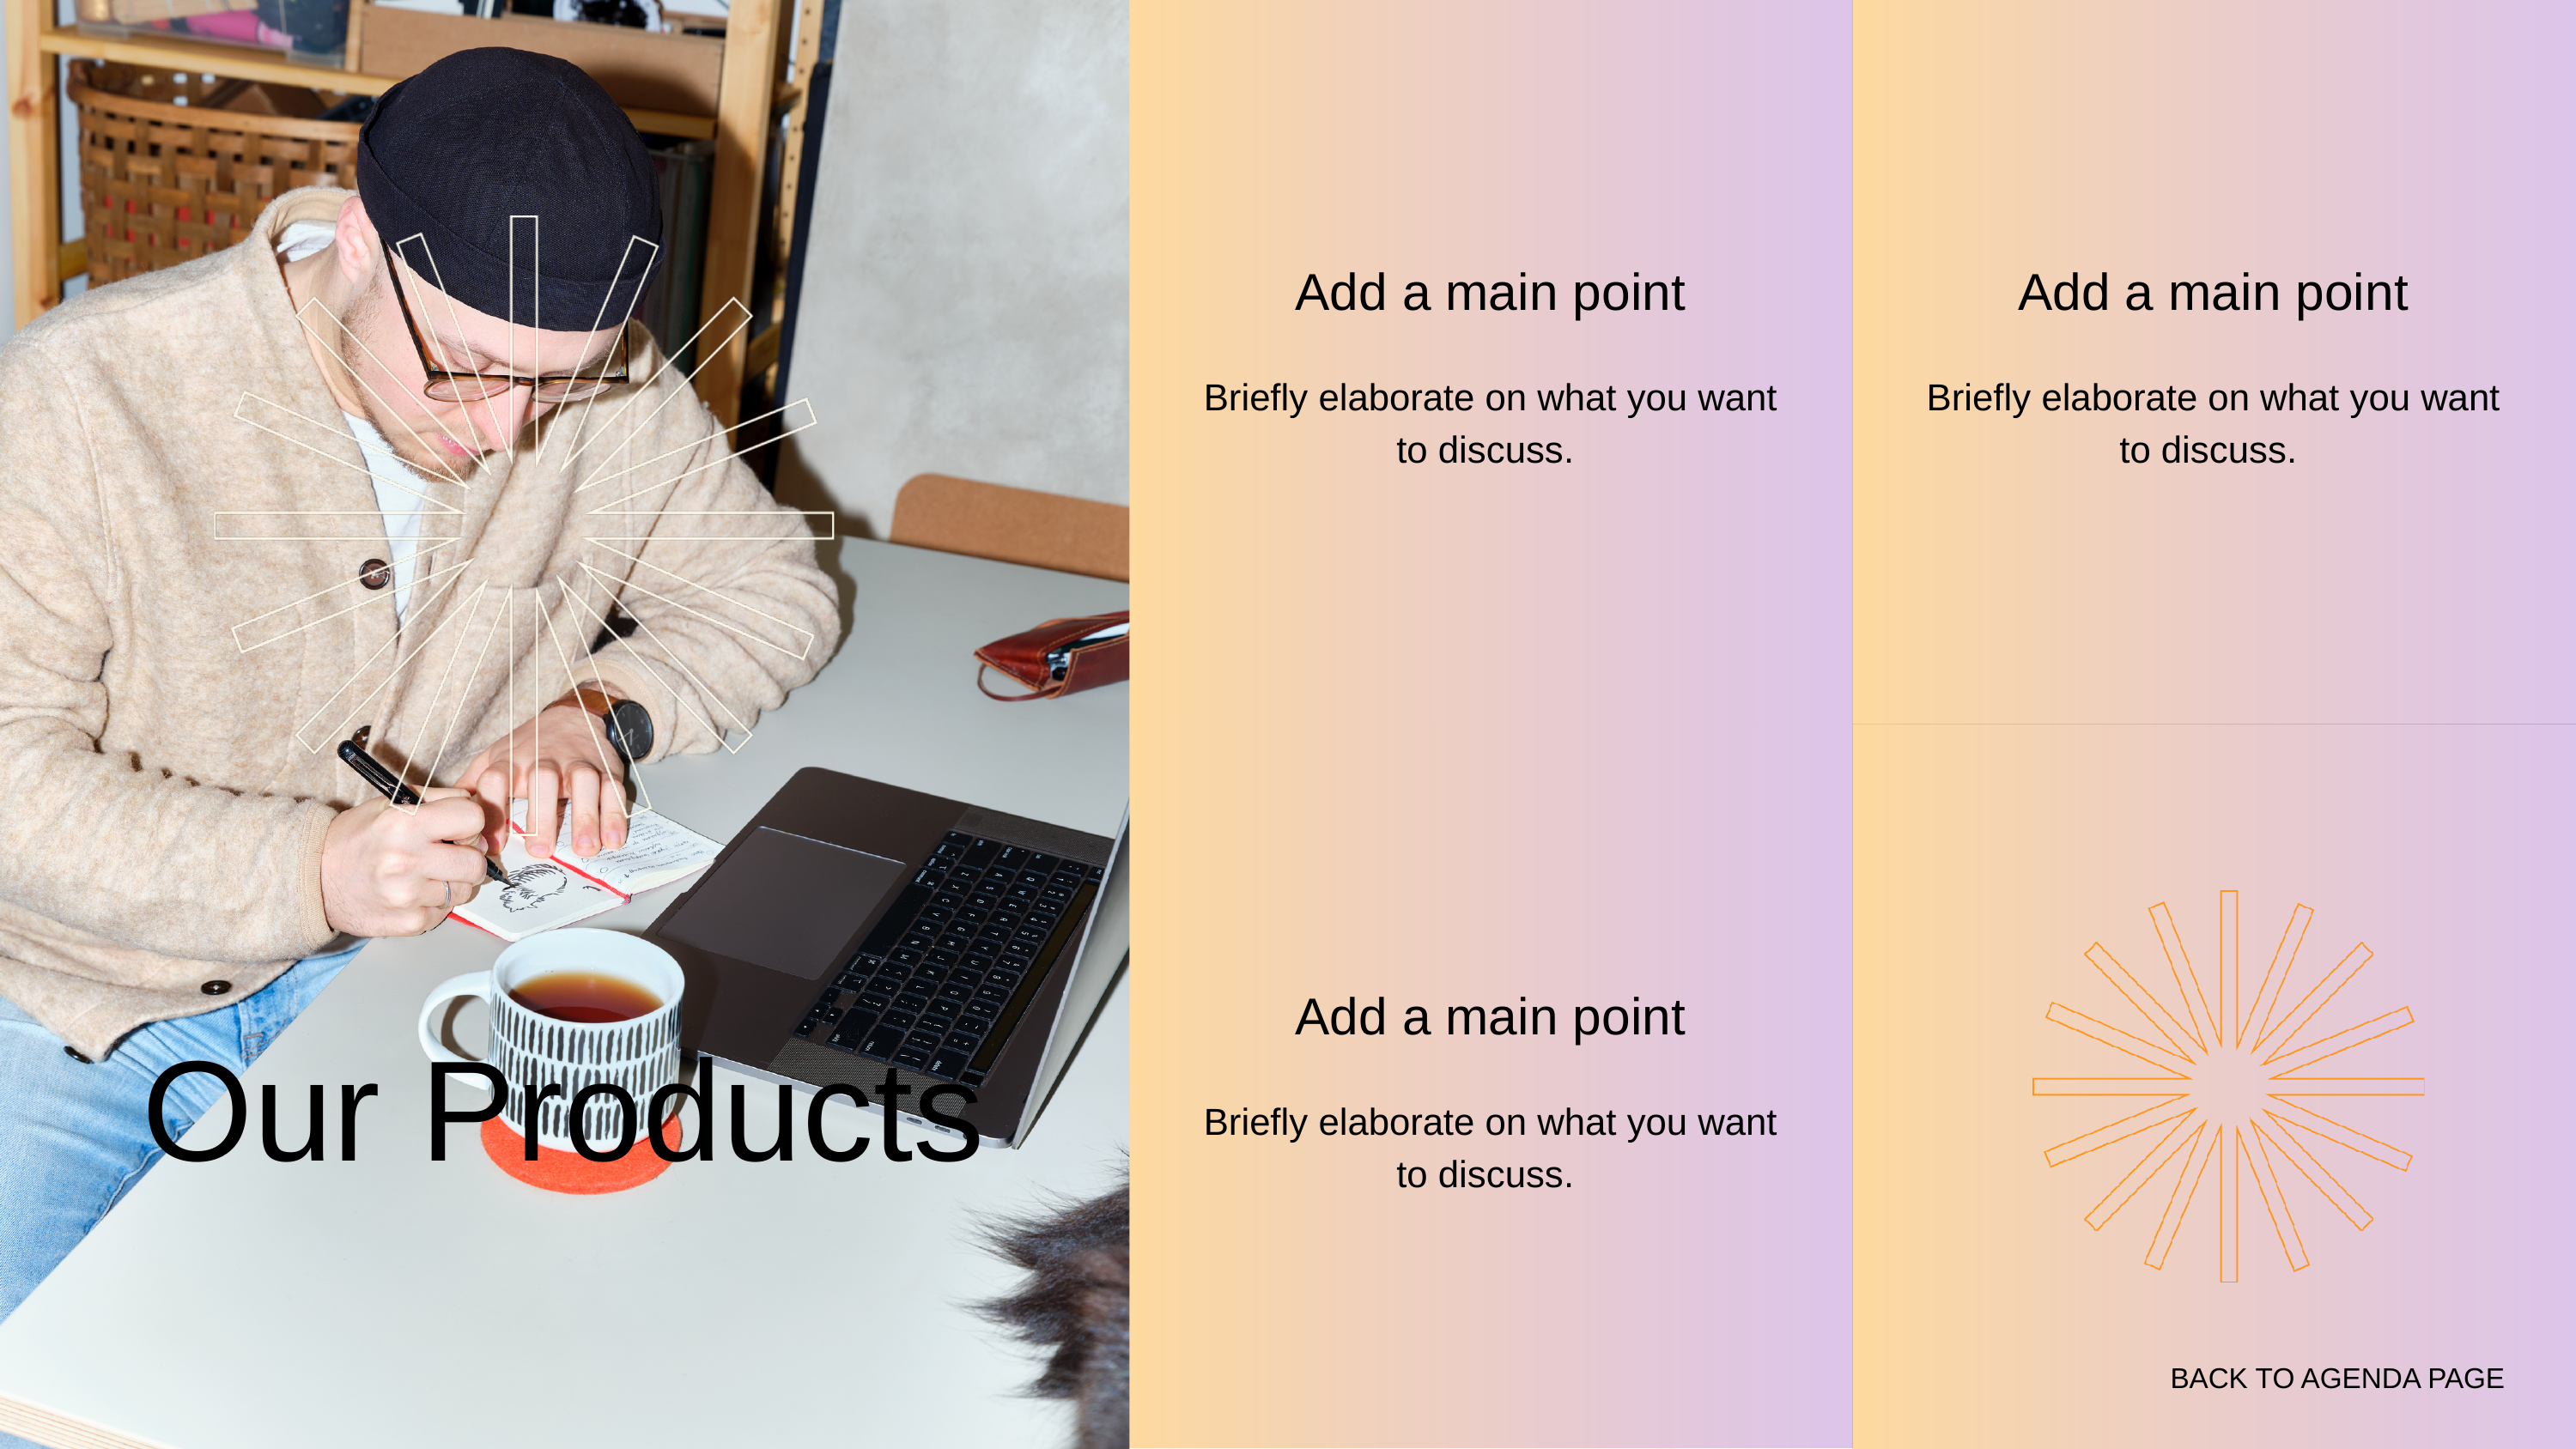

Add a main point
Briefly elaborate on what you want to discuss.
Add a main point
Briefly elaborate on what you want to discuss.

Add a main point
Briefly elaborate on what you want to discuss.
Our Products
BACK TO AGENDA PAGE